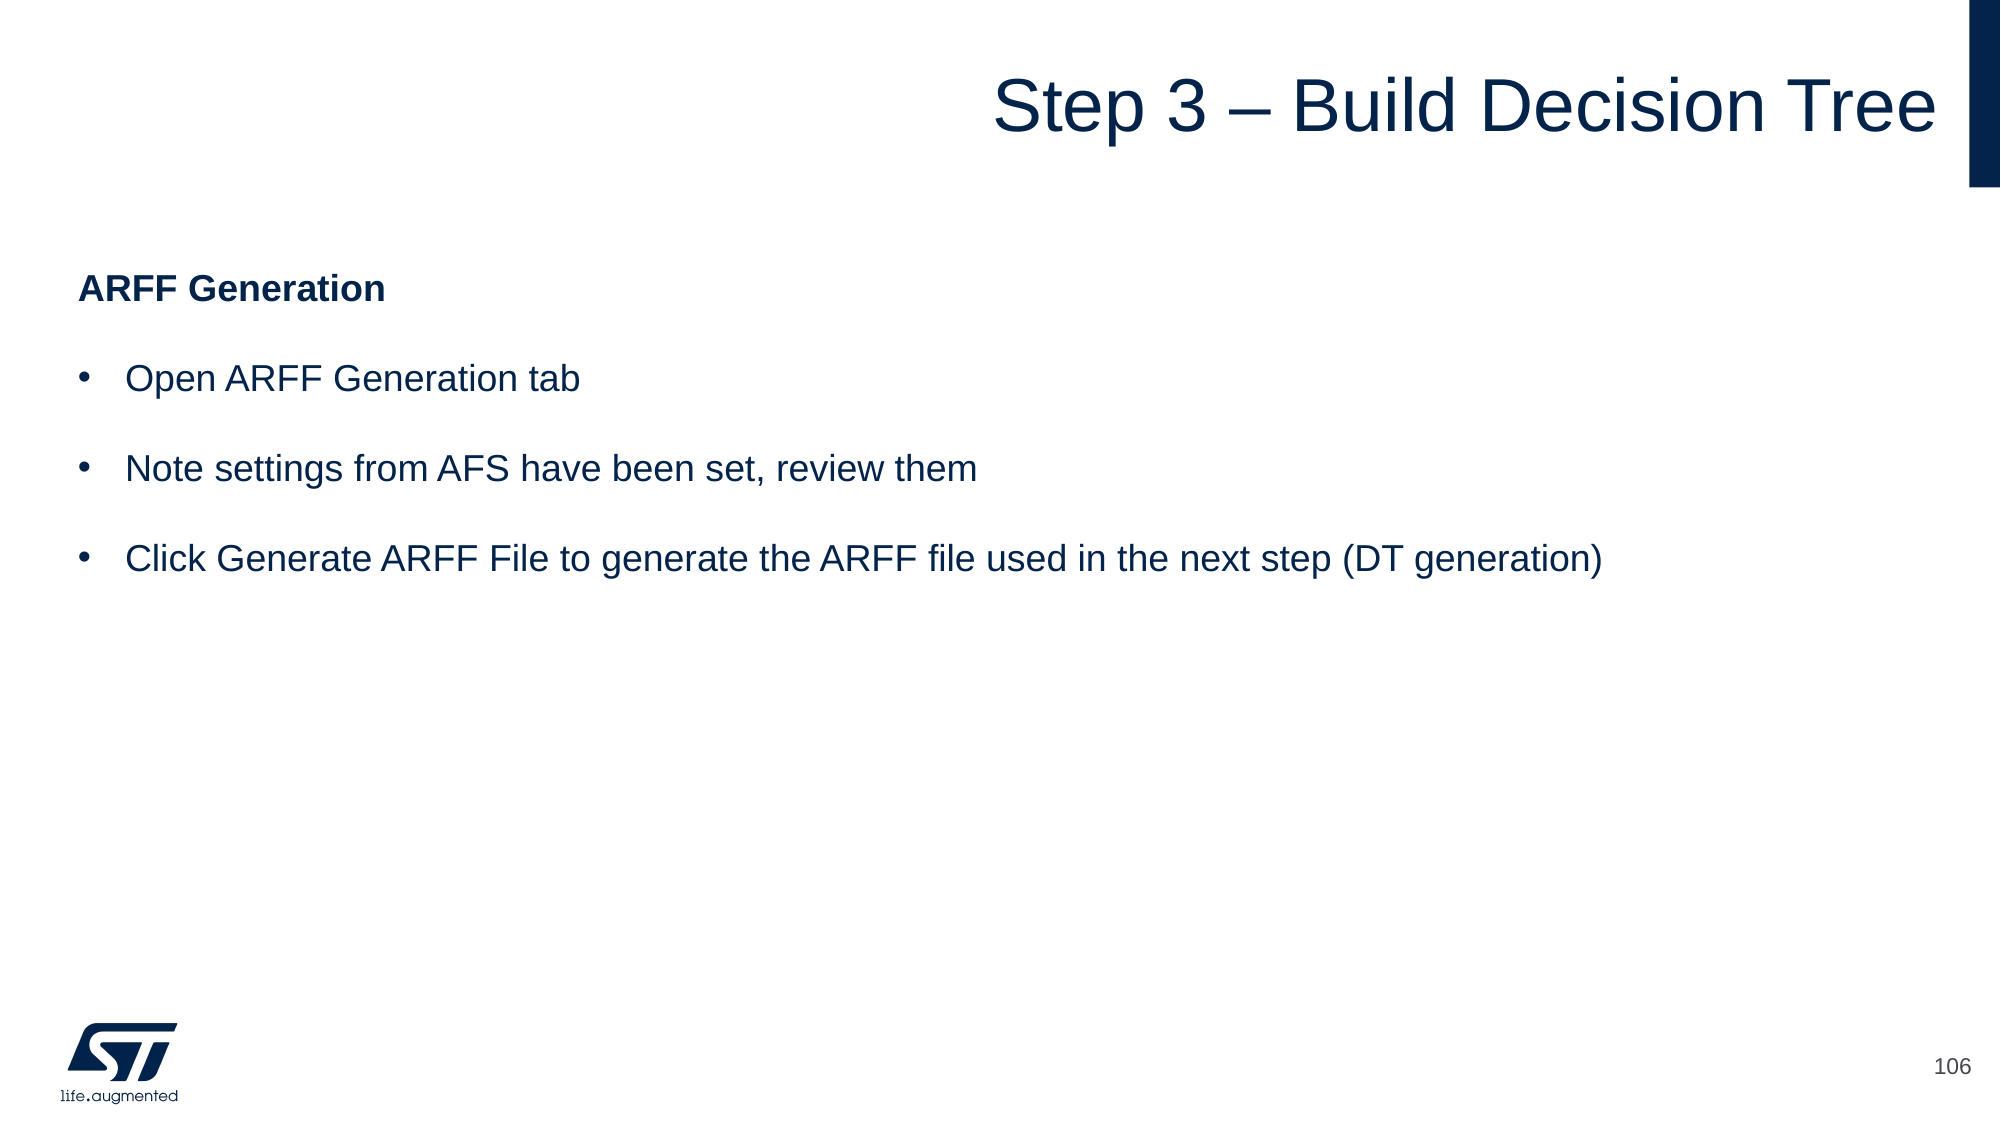

# Step 3 – Build Decision Tree
ARFF Generation

Open ARFF Generation tab

Note settings from AFS have been set, review them

Click Generate ARFF File to generate the ARFF file used in the next step (DT generation)

106